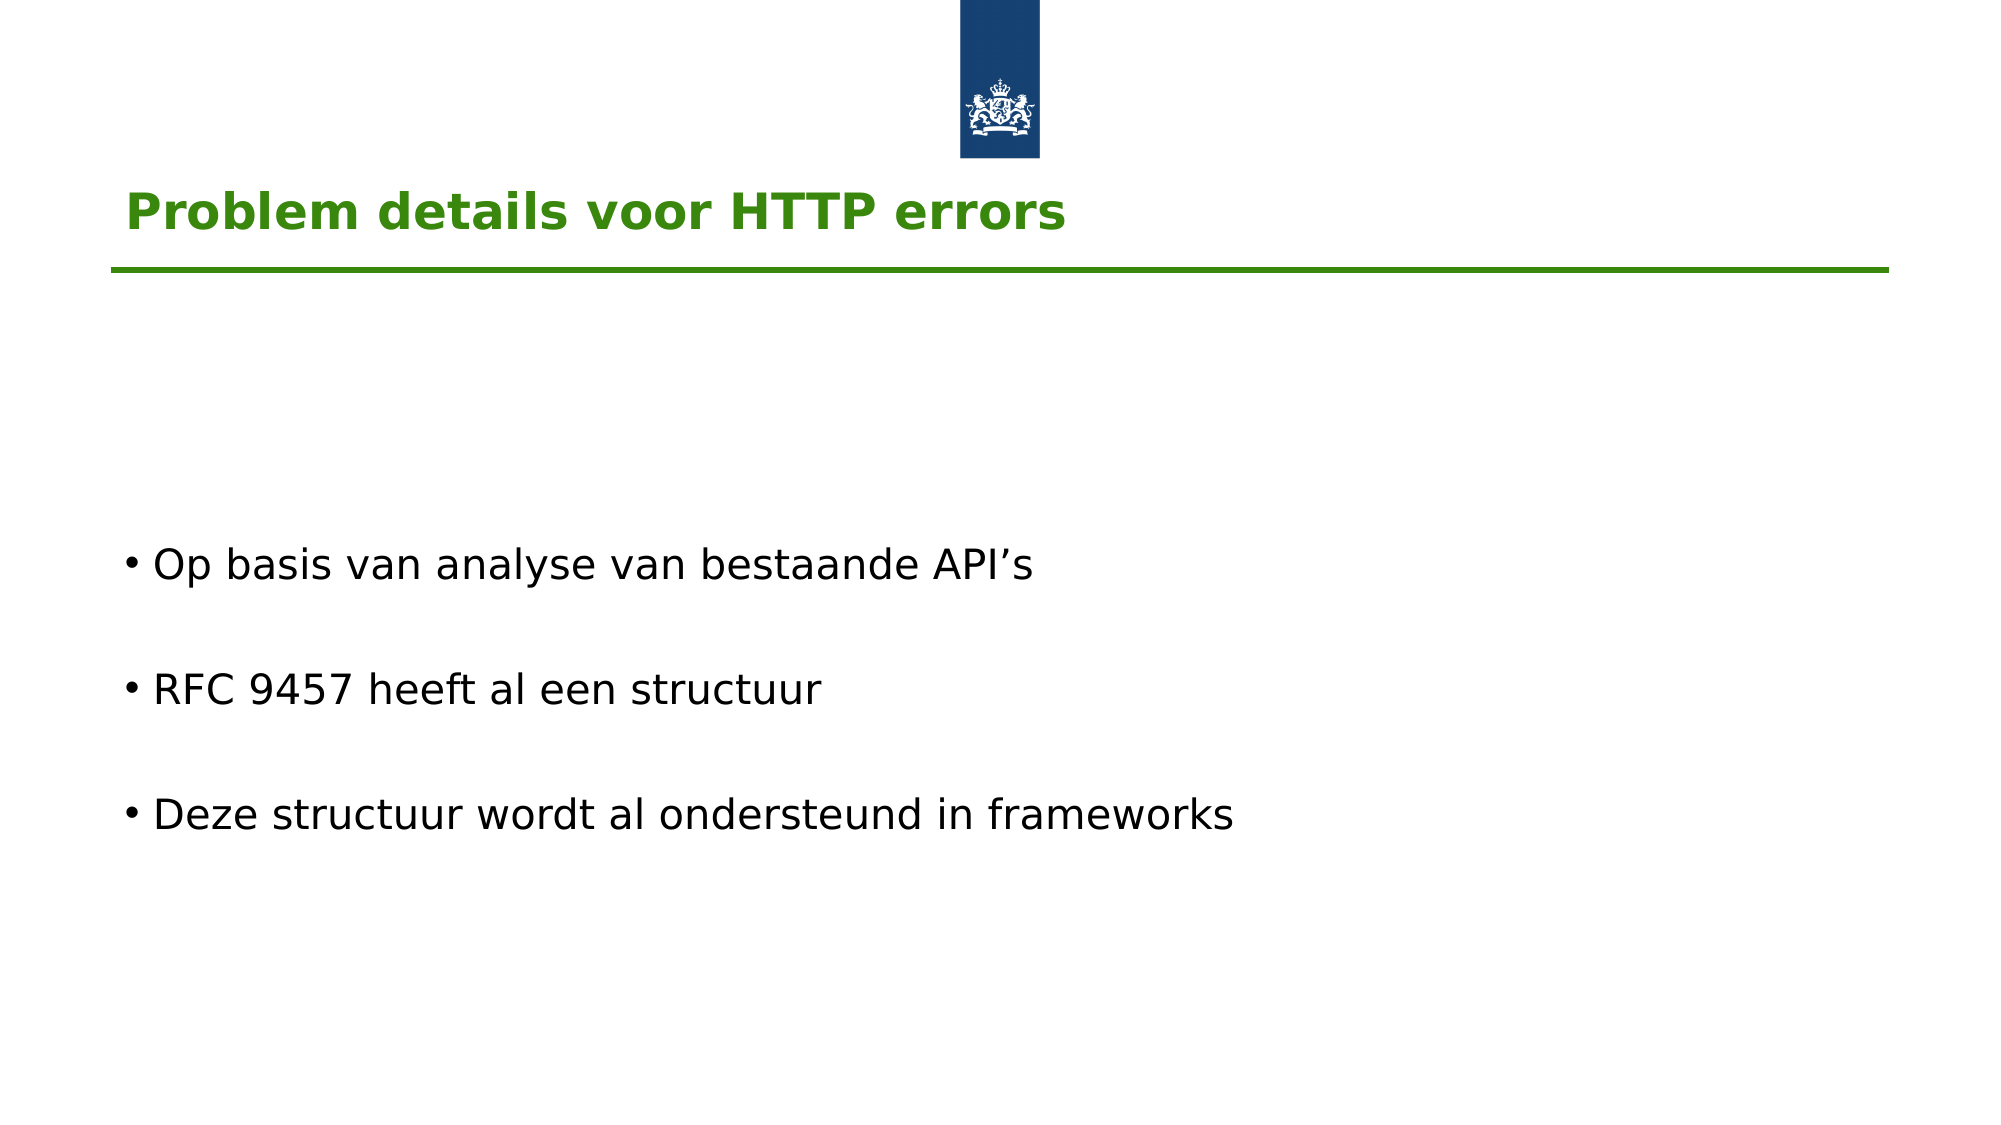

# Problem details voor HTTP errors
Op basis van analyse van bestaande API’s
RFC 9457 heeft al een structuur
Deze structuur wordt al ondersteund in frameworks